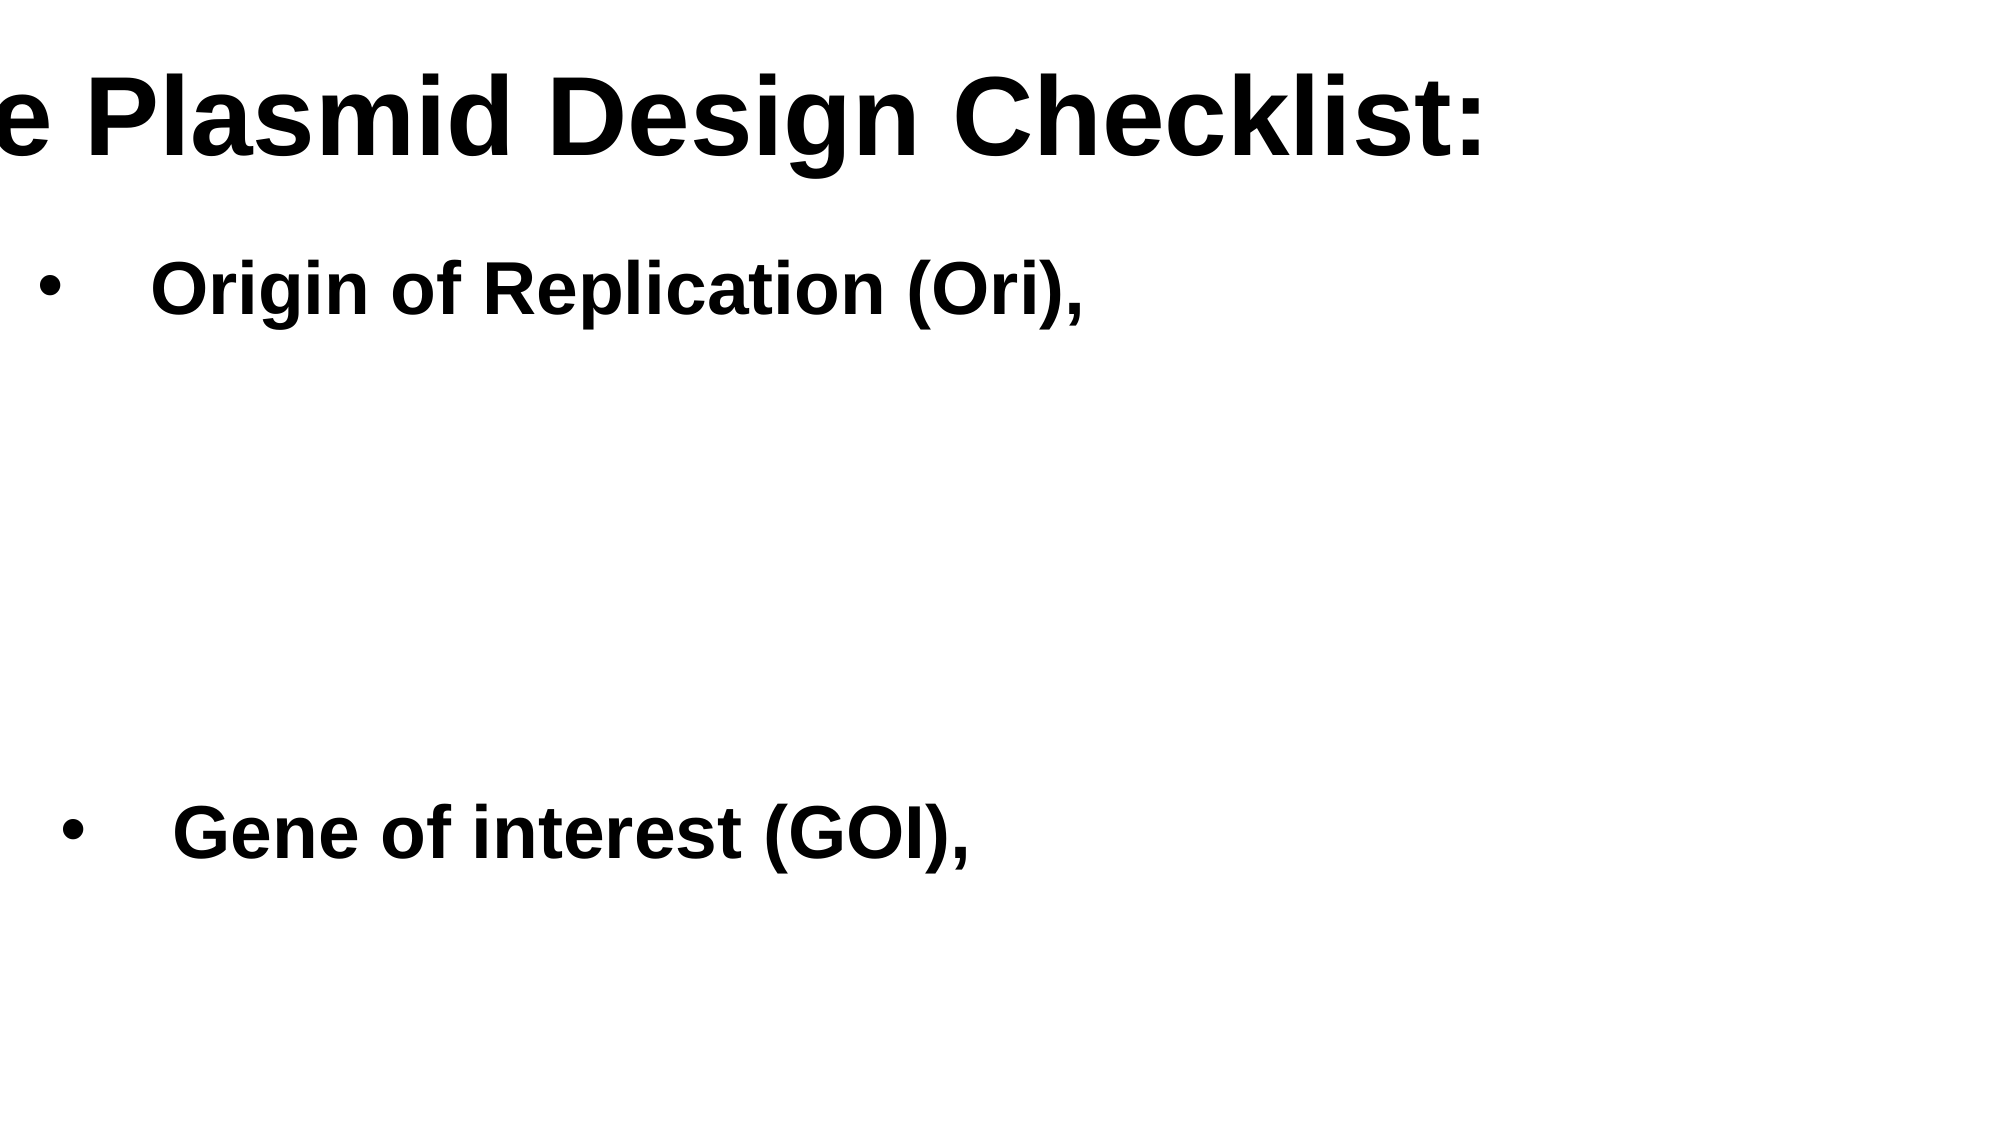

The Plasmid Design Checklist:

Origin of Replication (Ori),
Gene of interest (GOI),